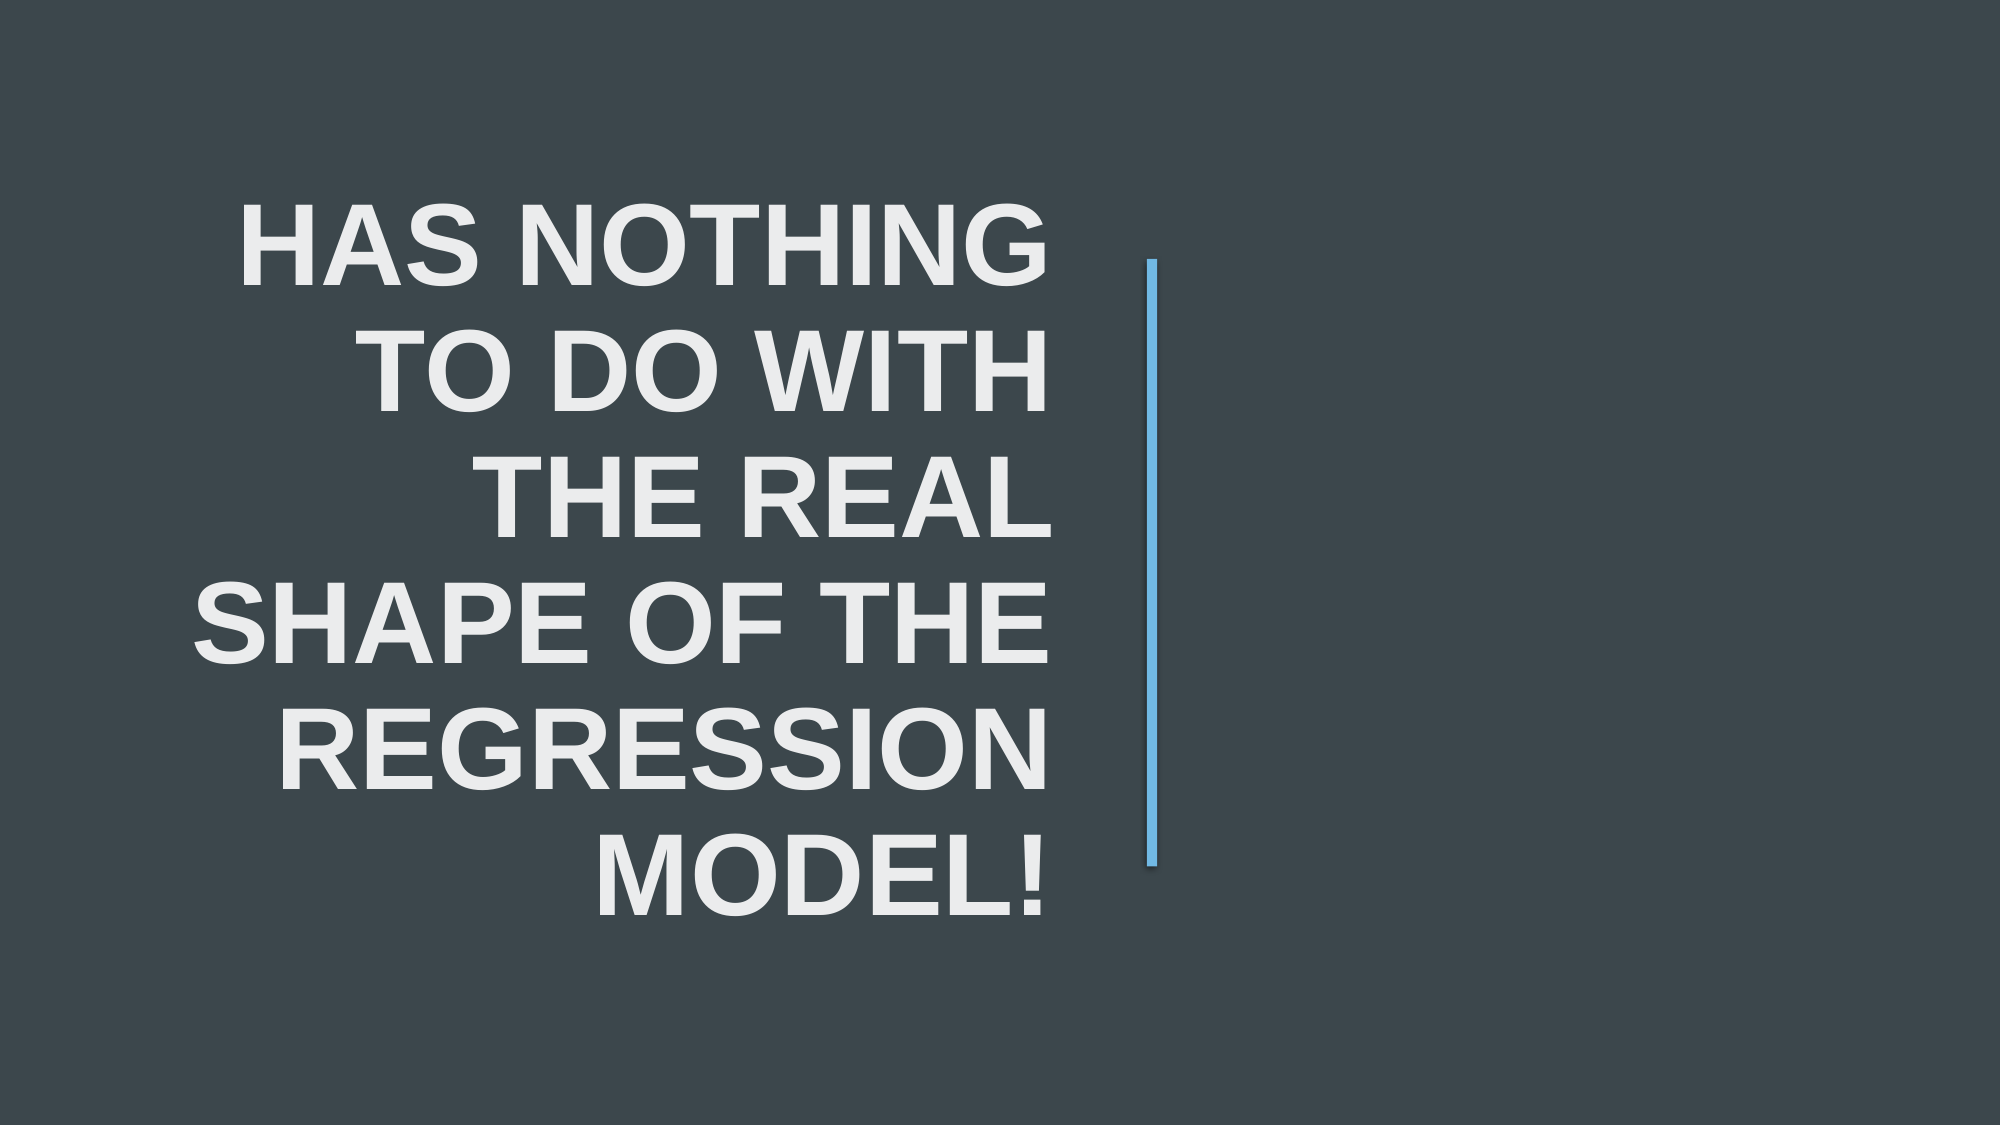

# Has nothing to do with the real shape of the regression model!